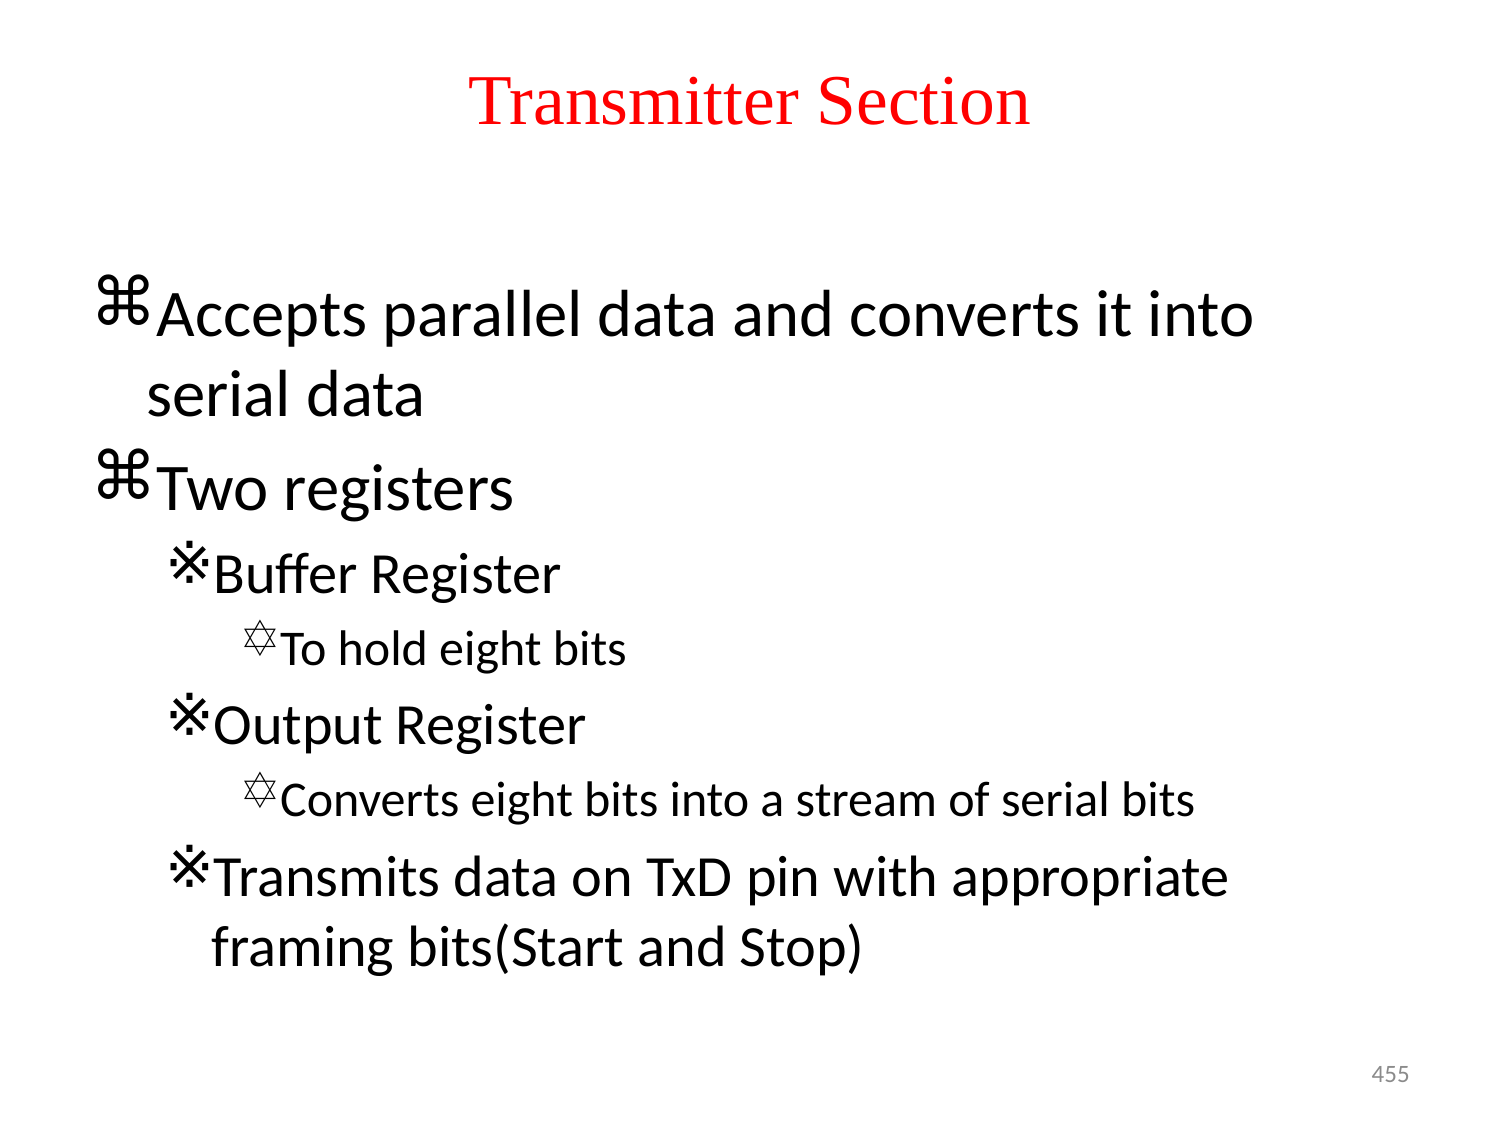

# Transmitter Section
Accepts parallel data and converts it into serial data
Two registers
Buffer Register
To hold eight bits
Output Register
Converts eight bits into a stream of serial bits
Transmits data on TxD pin with appropriate framing bits(Start and Stop)

455